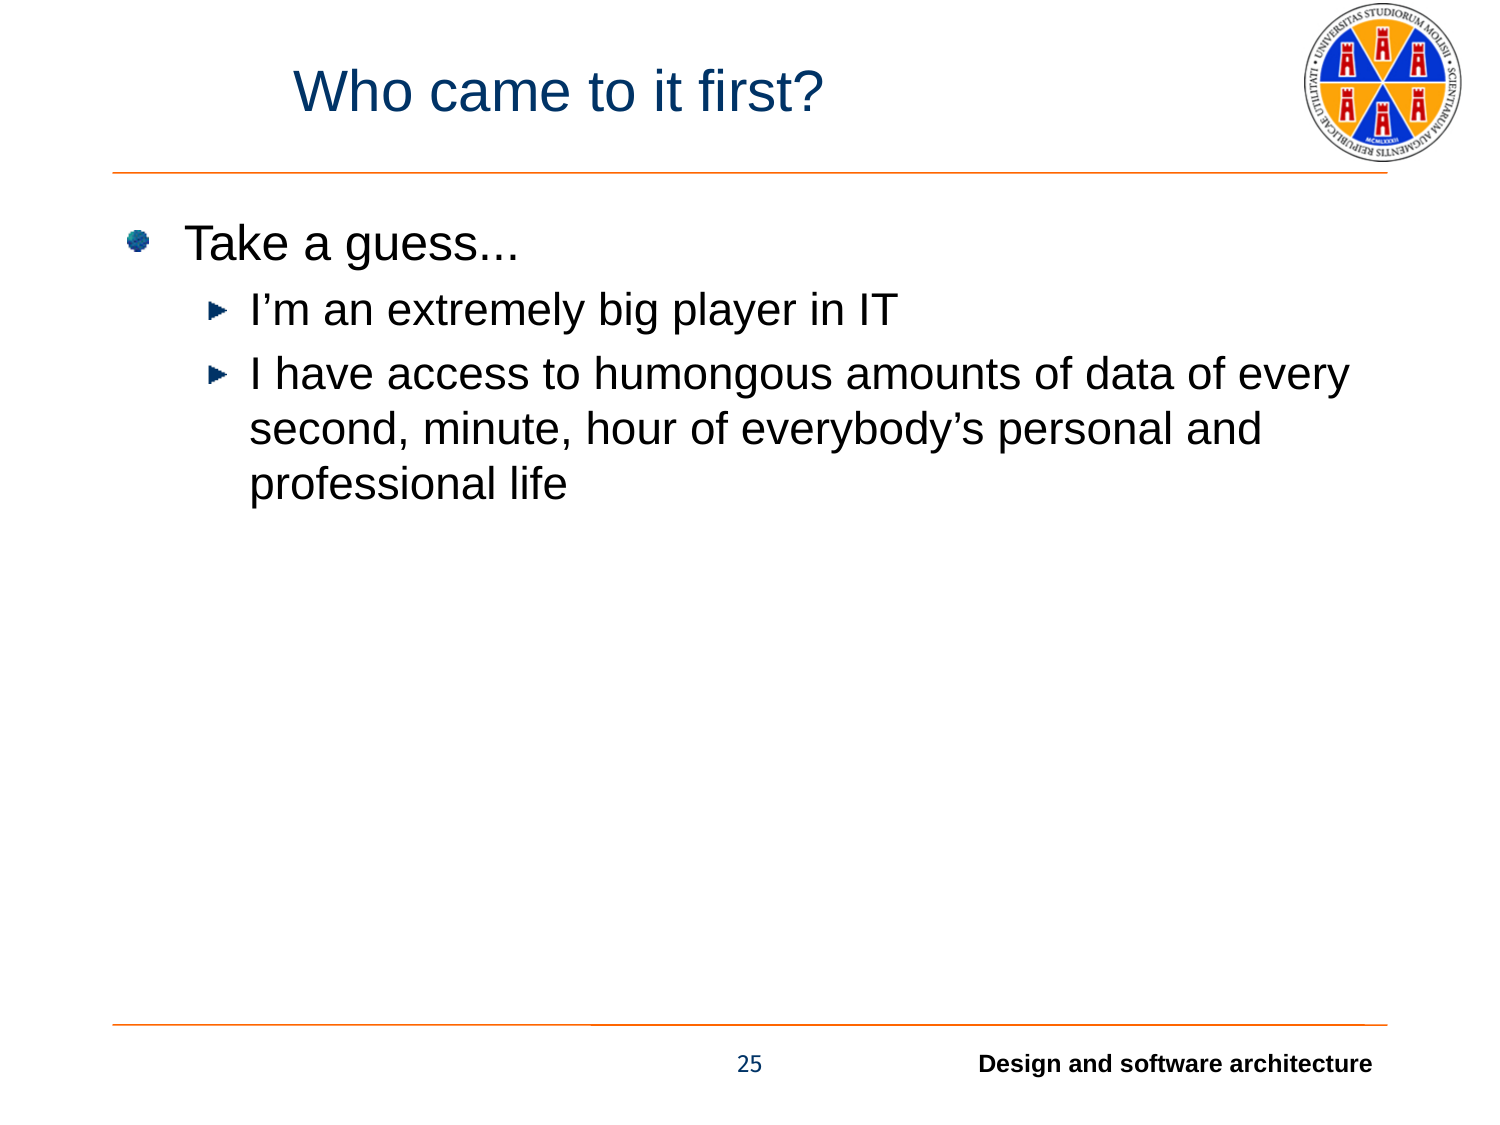

# Who came to it first?
Take a guess...
I’m an extremely big player in IT
I have access to humongous amounts of data of every second, minute, hour of everybody’s personal and professional life
25
Design and software architecture